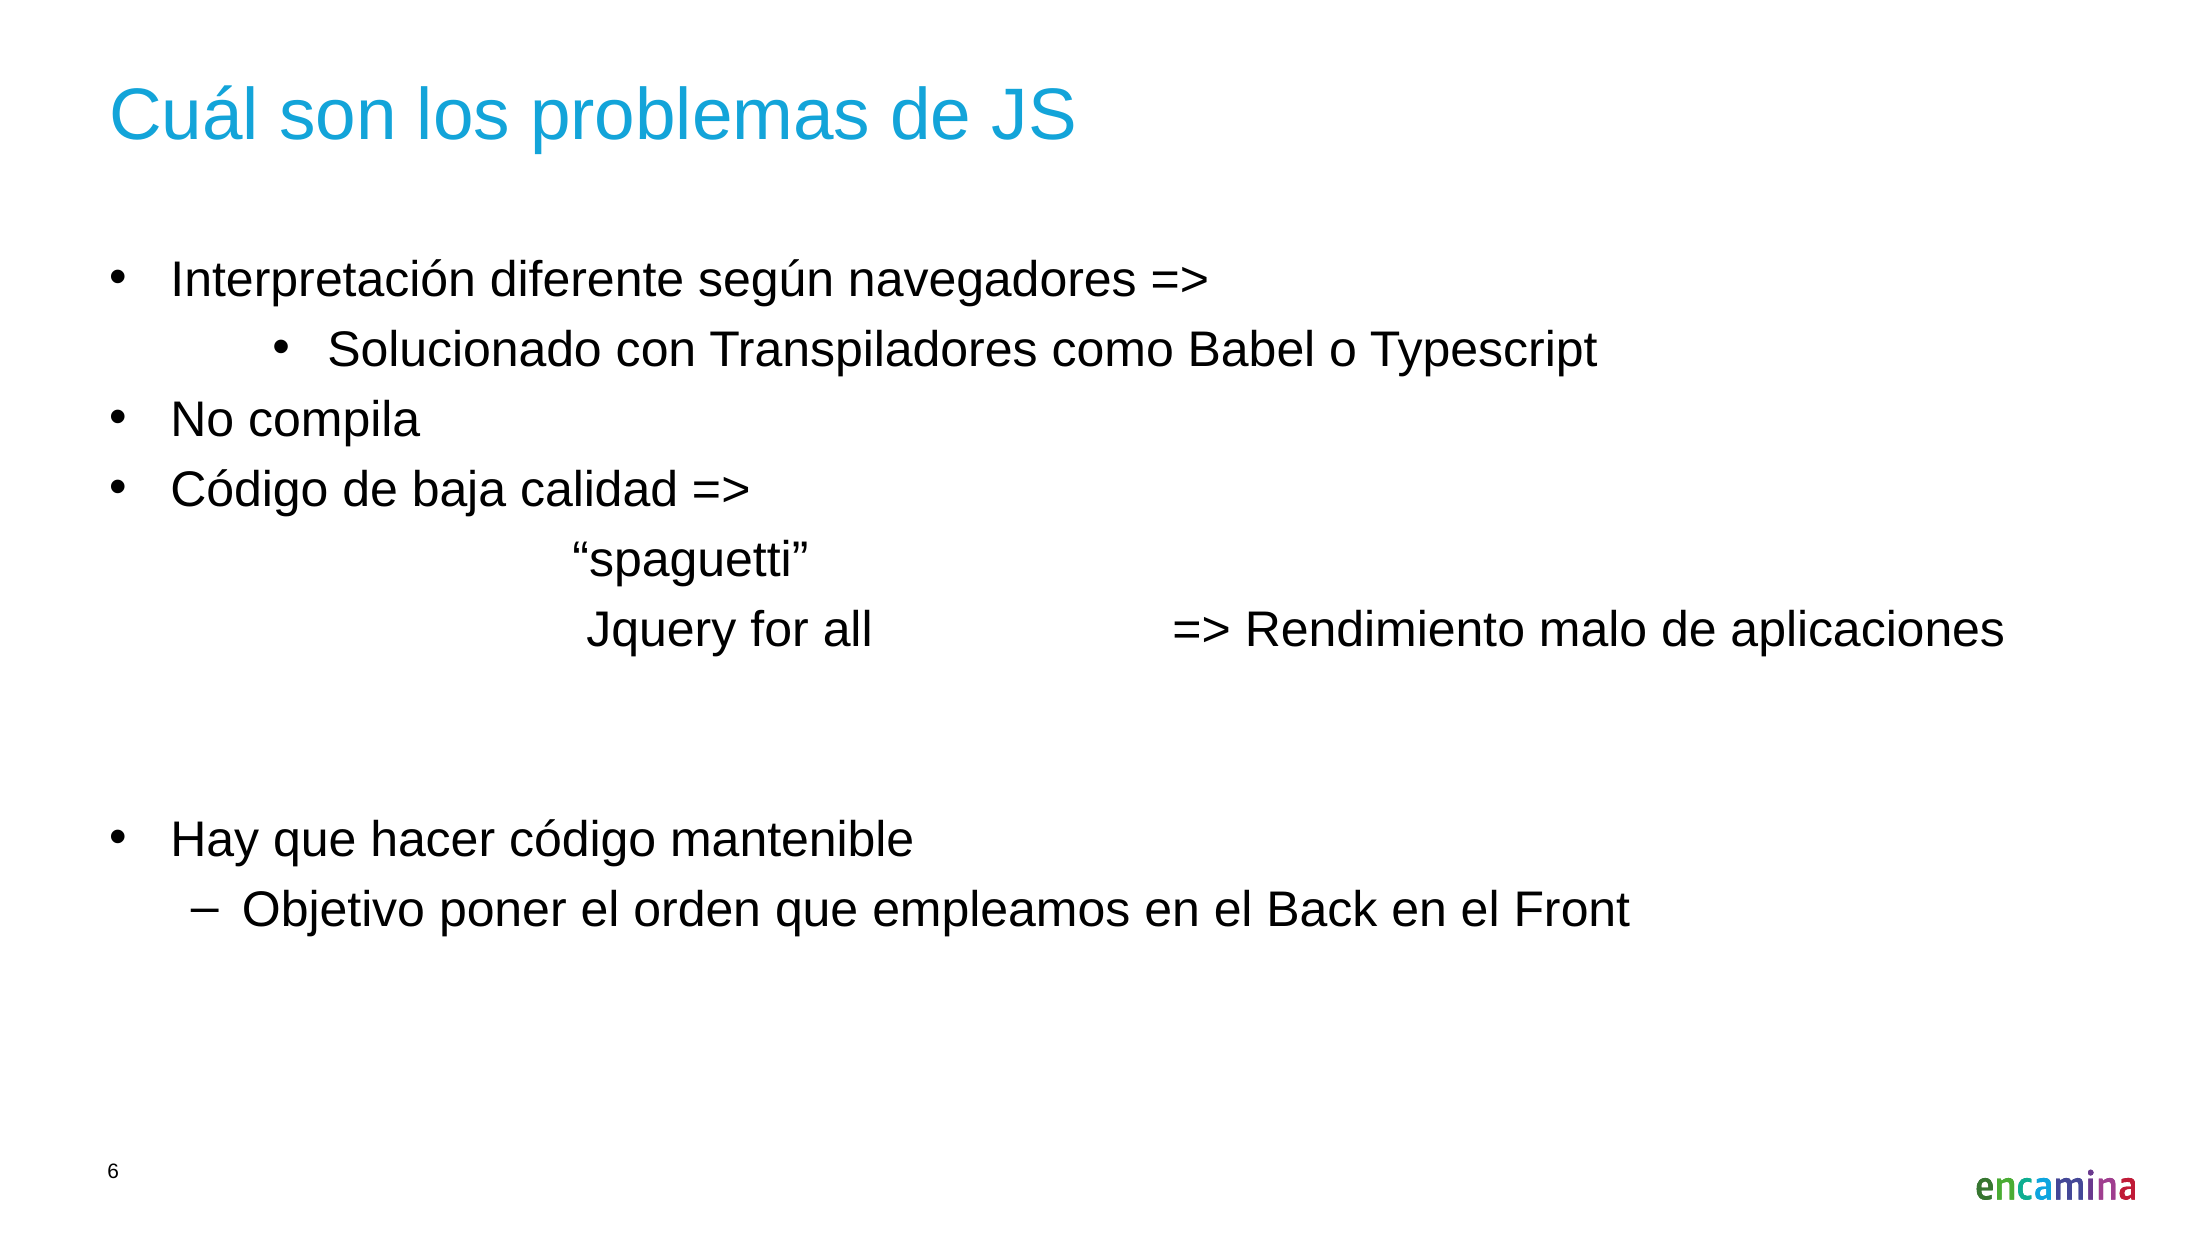

# Cuál son los problemas de JS
Interpretación diferente según navegadores =>
 Solucionado con Transpiladores como Babel o Typescript
No compila
Código de baja calidad =>
		“spaguetti”
		 Jquery for all 		=> Rendimiento malo de aplicaciones

Hay que hacer código mantenible
Objetivo poner el orden que empleamos en el Back en el Front

6